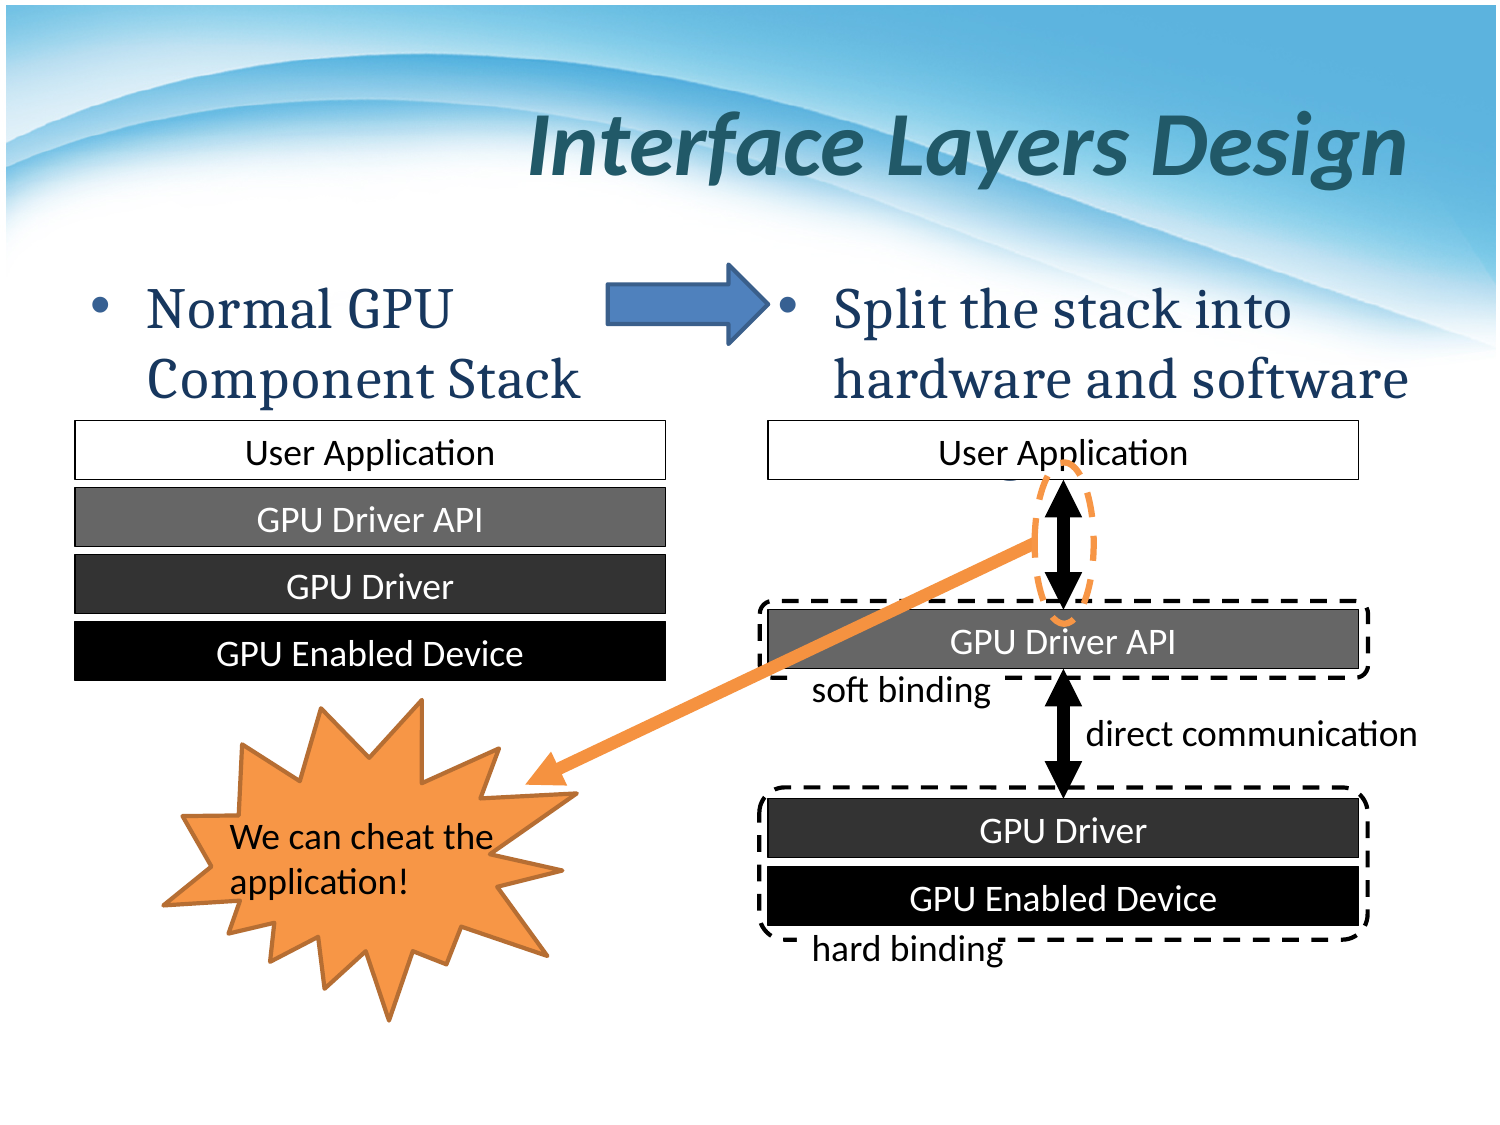

# Interface Layers Design
Normal GPU Component Stack

Split the stack into hardware and software binding

User Application
GPU Driver API
GPU Driver
GPU Enabled Device
User Application

GPU Driver API
soft binding
direct communication

GPU Driver
GPU Enabled Device
hard binding

We can cheat the application!